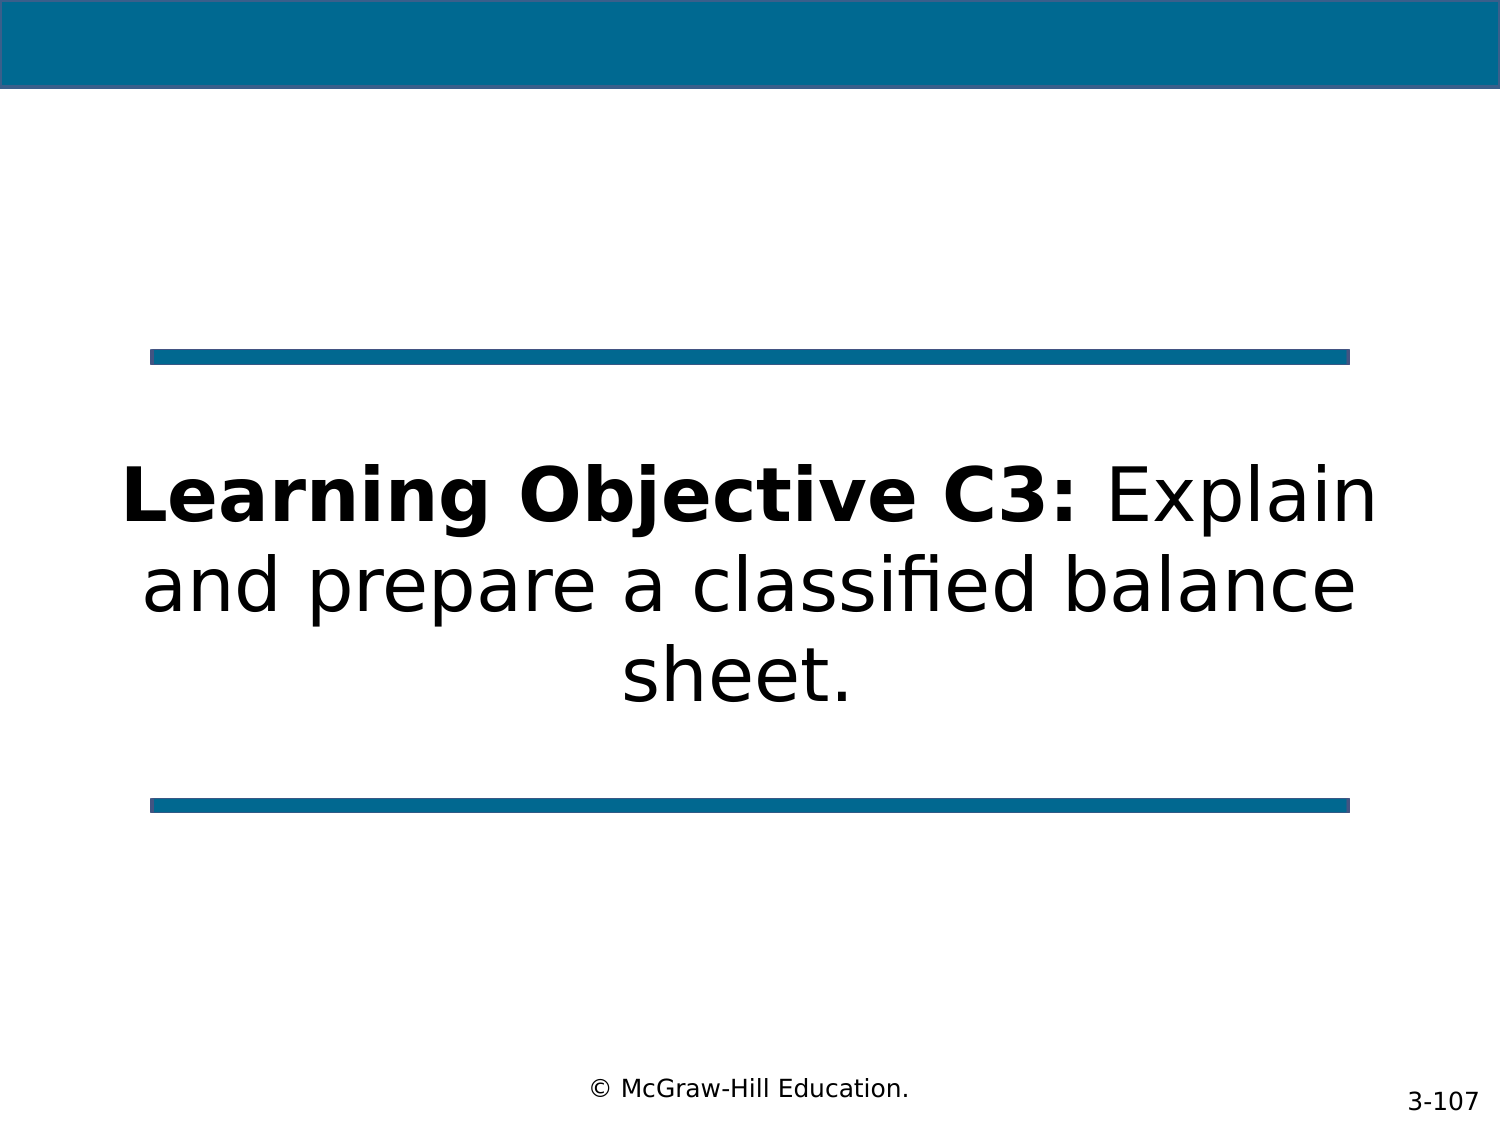

# Learning Objective C3: Explain and prepare a classified balance sheet.